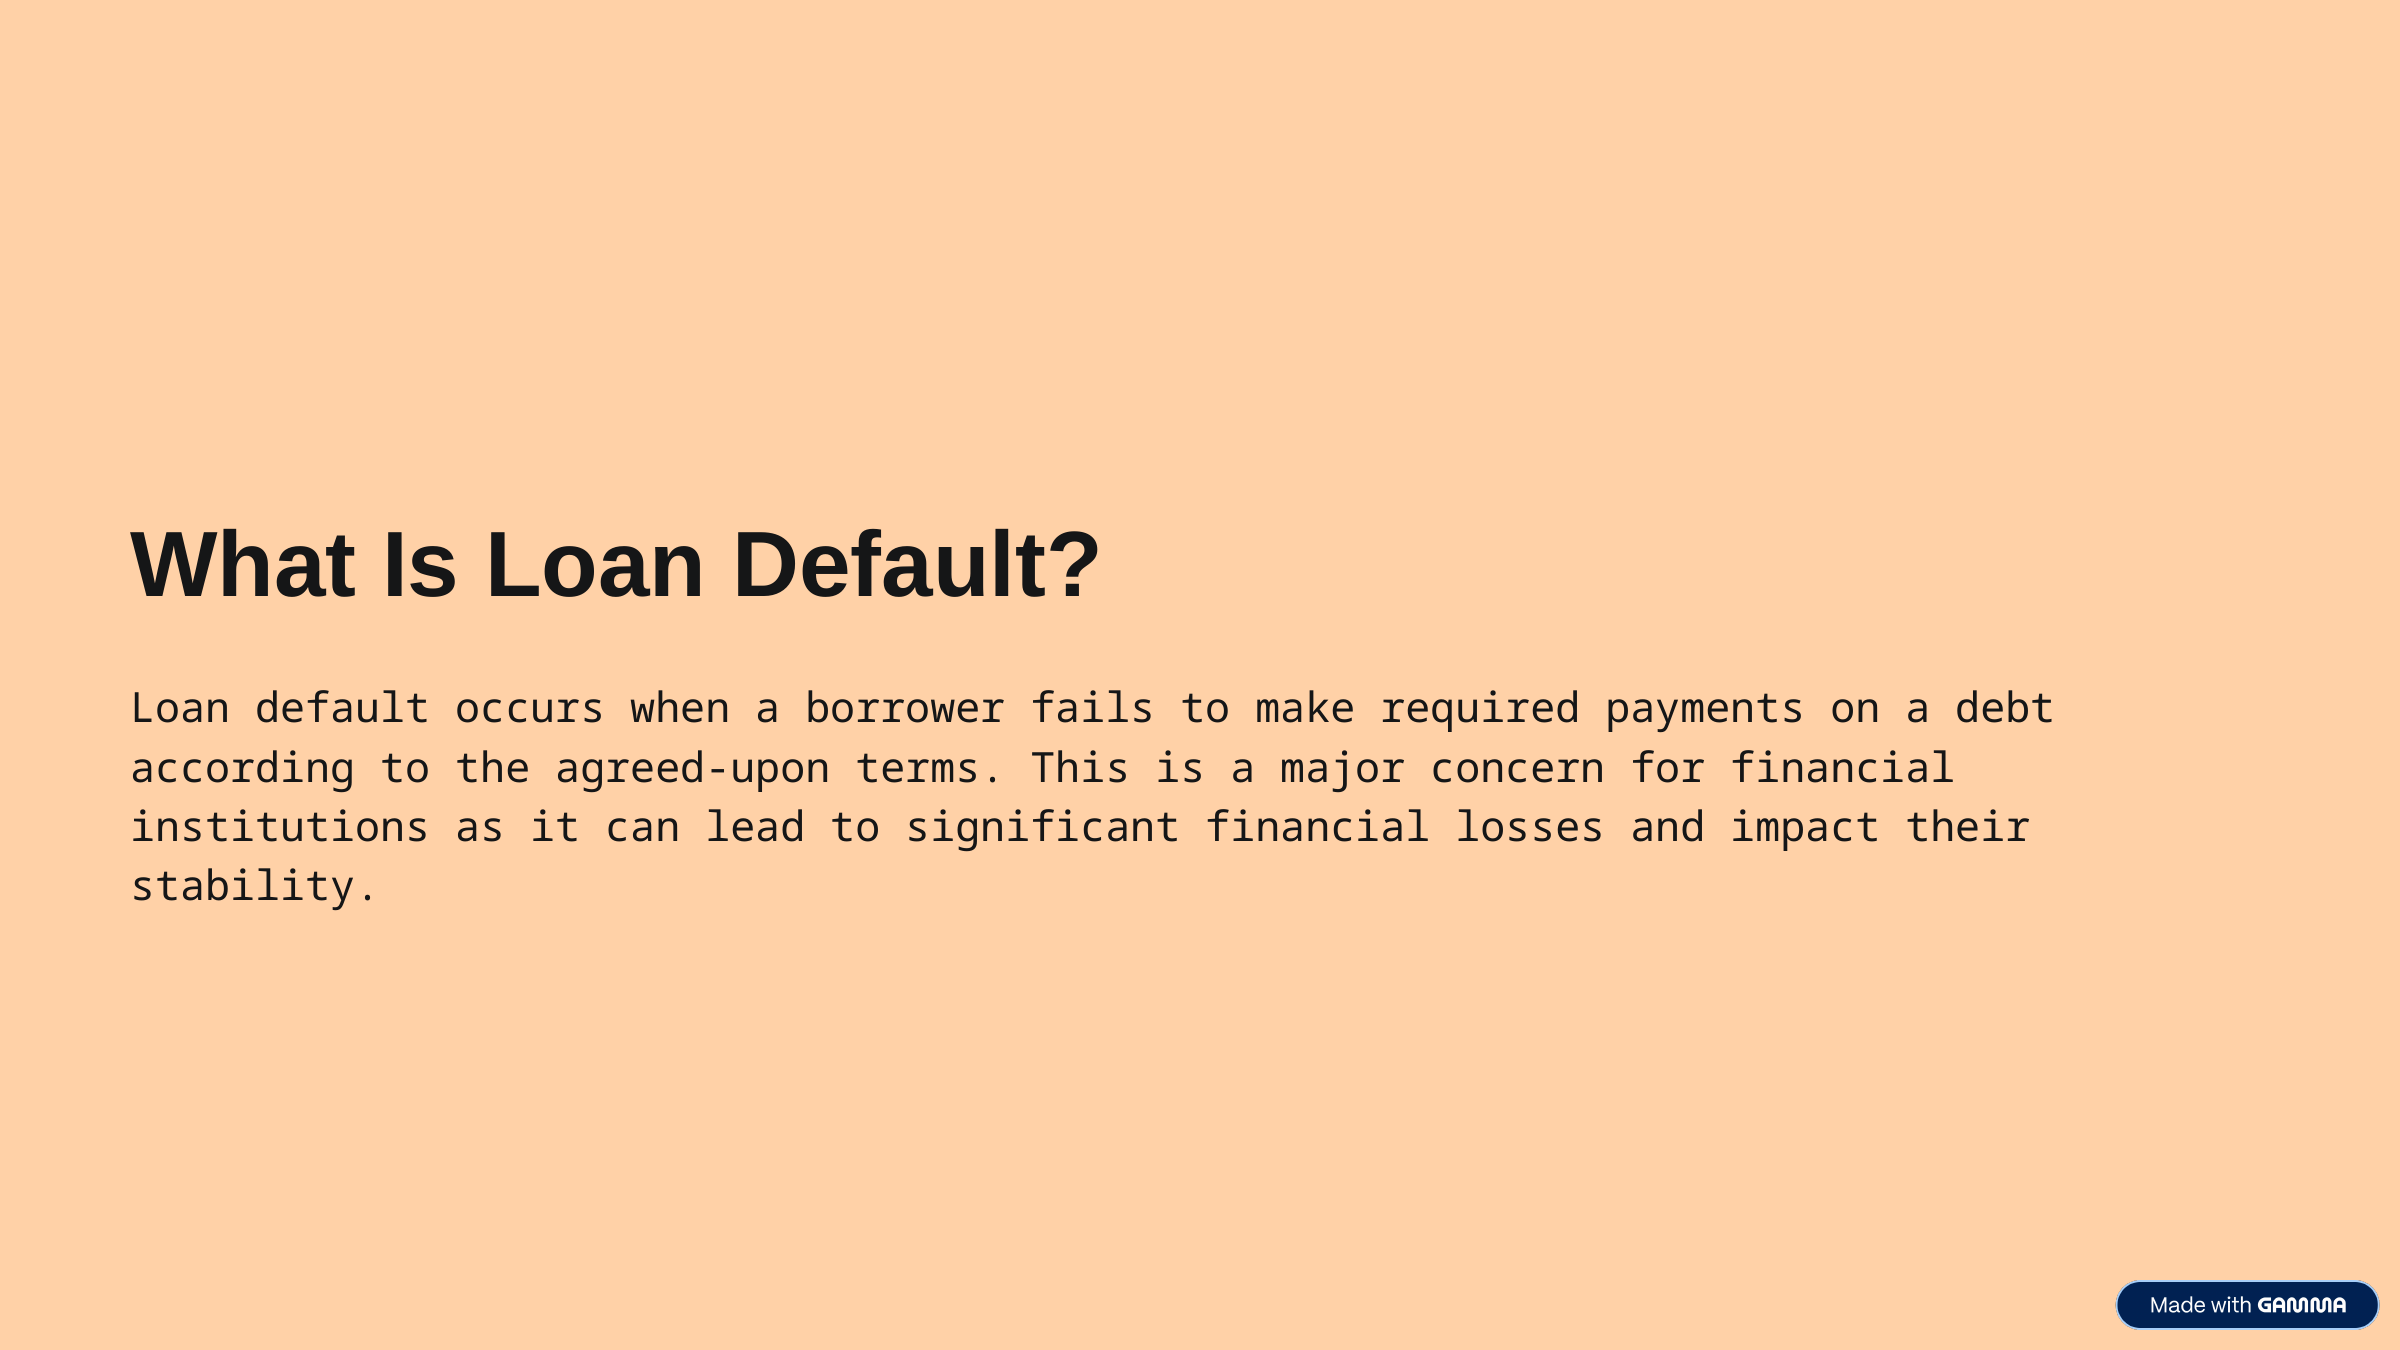

What Is Loan Default?
Loan default occurs when a borrower fails to make required payments on a debt according to the agreed-upon terms. This is a major concern for financial institutions as it can lead to significant financial losses and impact their stability.